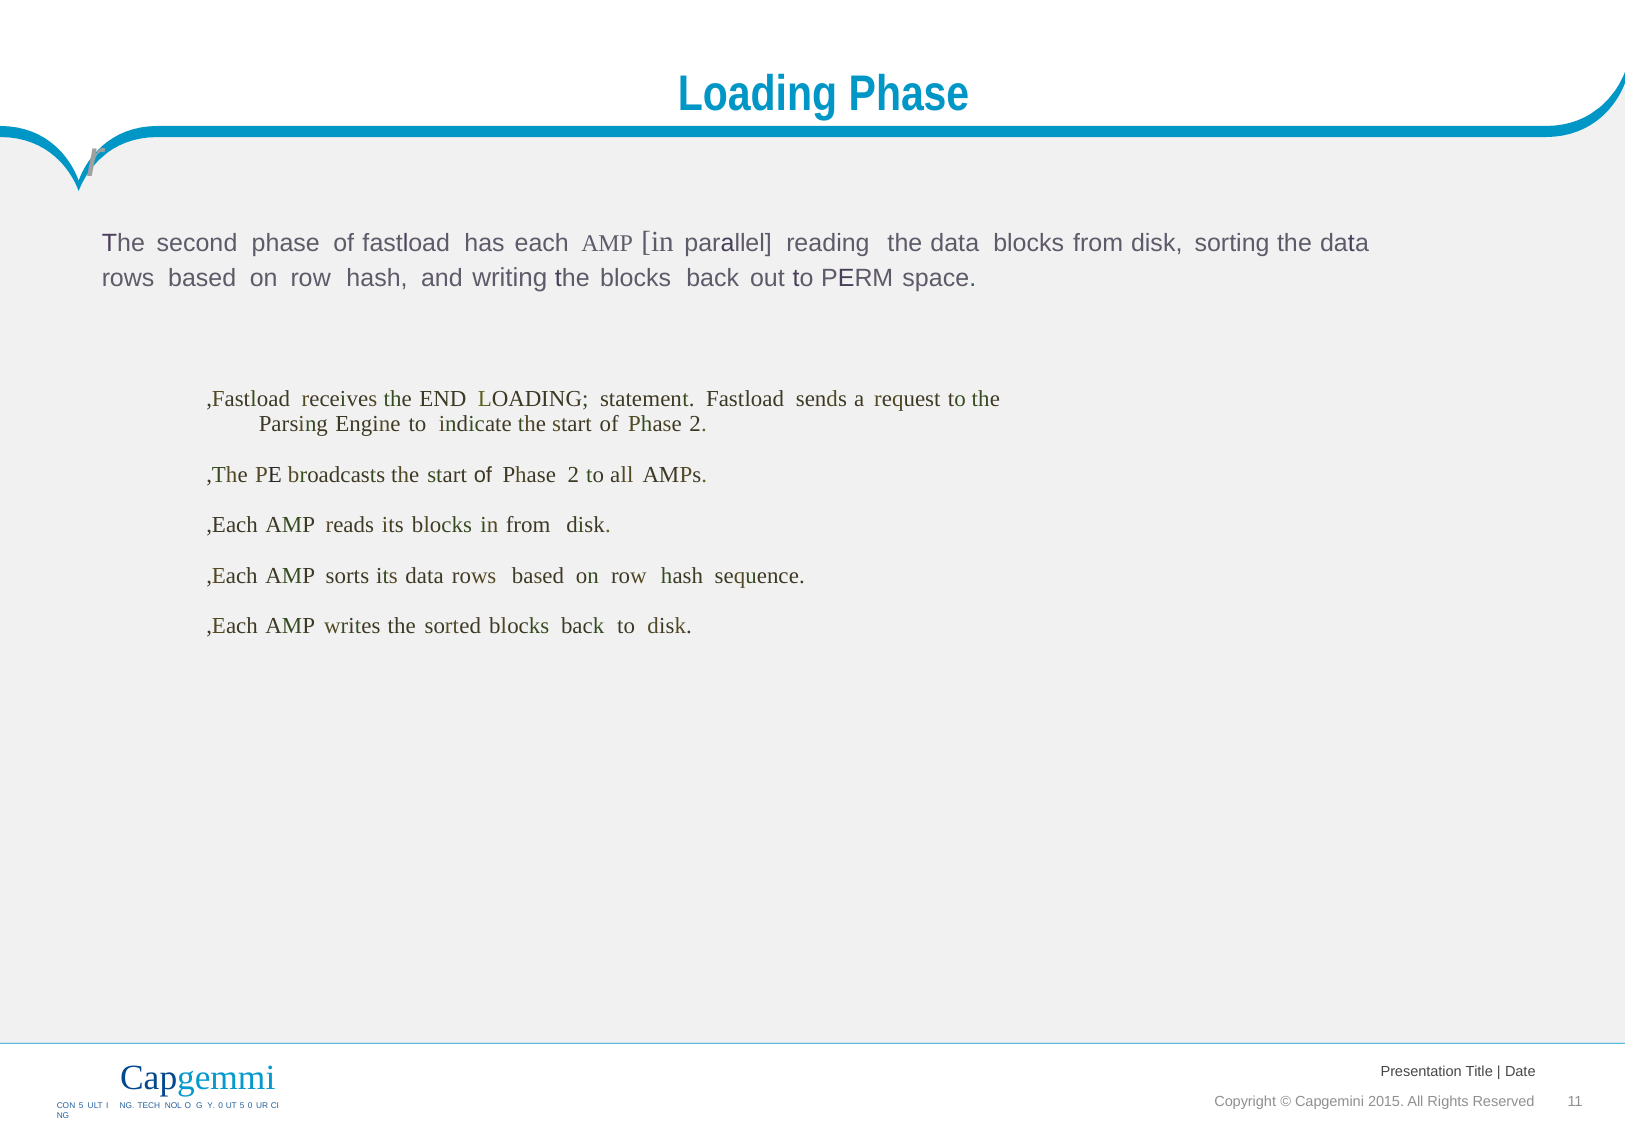

Loading Phase

r
The second  phase of fastload  has each AMP [in parallel]  reading  the data  blocks from disk, sorting the data
rows based on row  hash, and writing the blocks  back out to PERM space.

,Fastload  receives the END  LOADING;  statement.  Fastload  sends a request to the
Parsing Engine to  indicate the start of Phase 2.

,The PE broadcasts the start of Phase  2 to all AMPs.

,Each AMP reads its blocks in from  disk.

,Each AMP sorts its data rows  based  on  row  hash  sequence.

,Each AMP writes the sorted blocks  back  to  disk.

Capgemmi
CON 5  ULT I     NG. TECH  NOL O  G  Y. 0 UT 5 0 UR CI  NG

Presentation Title | Date
Copyright © Capgemini 2015. All Rights Reserved        11